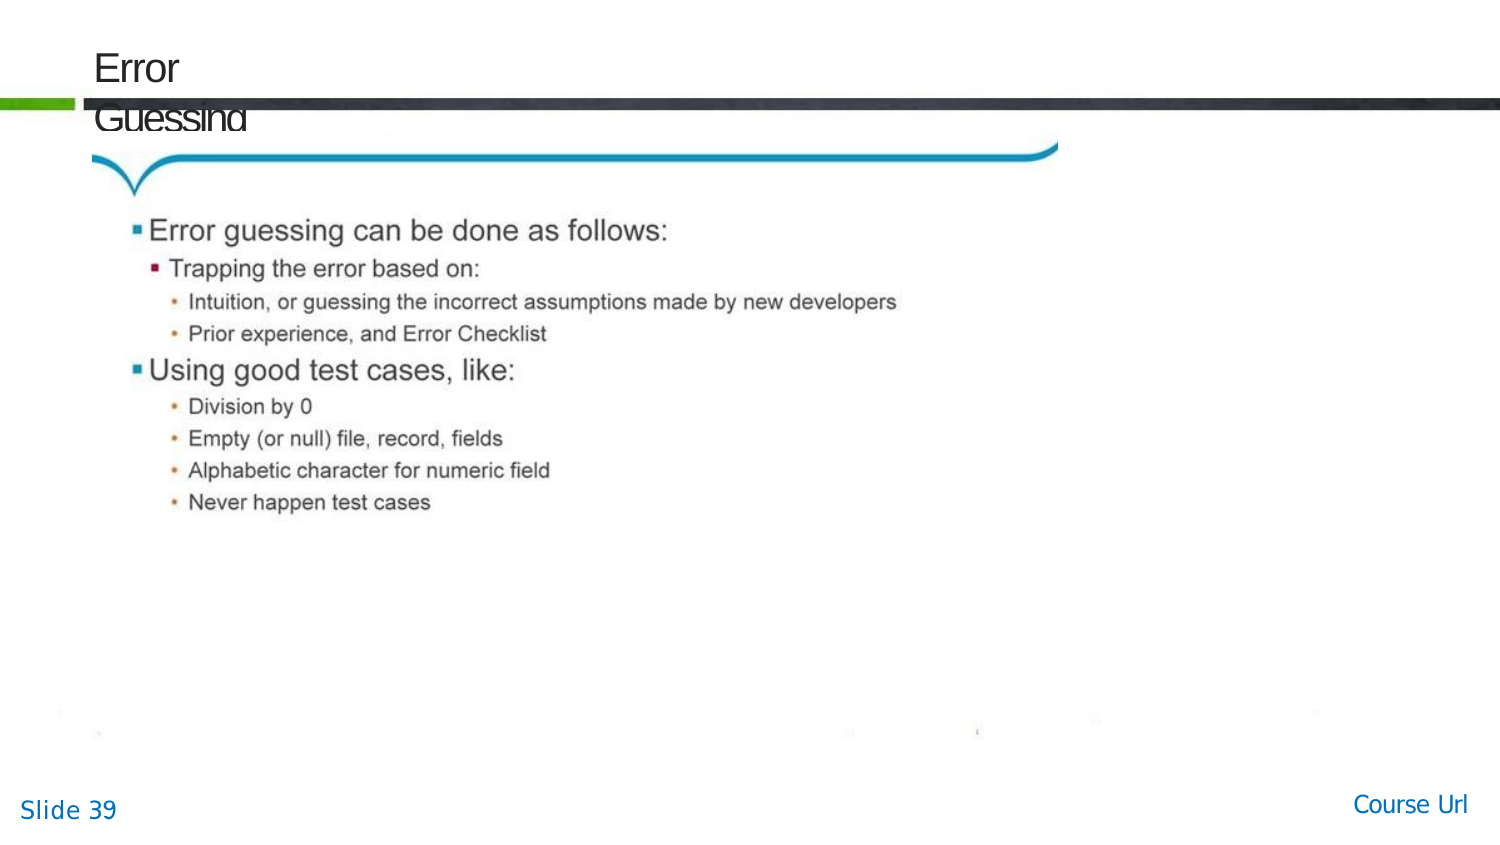

# Error Guessing

Course Url
Slide 39